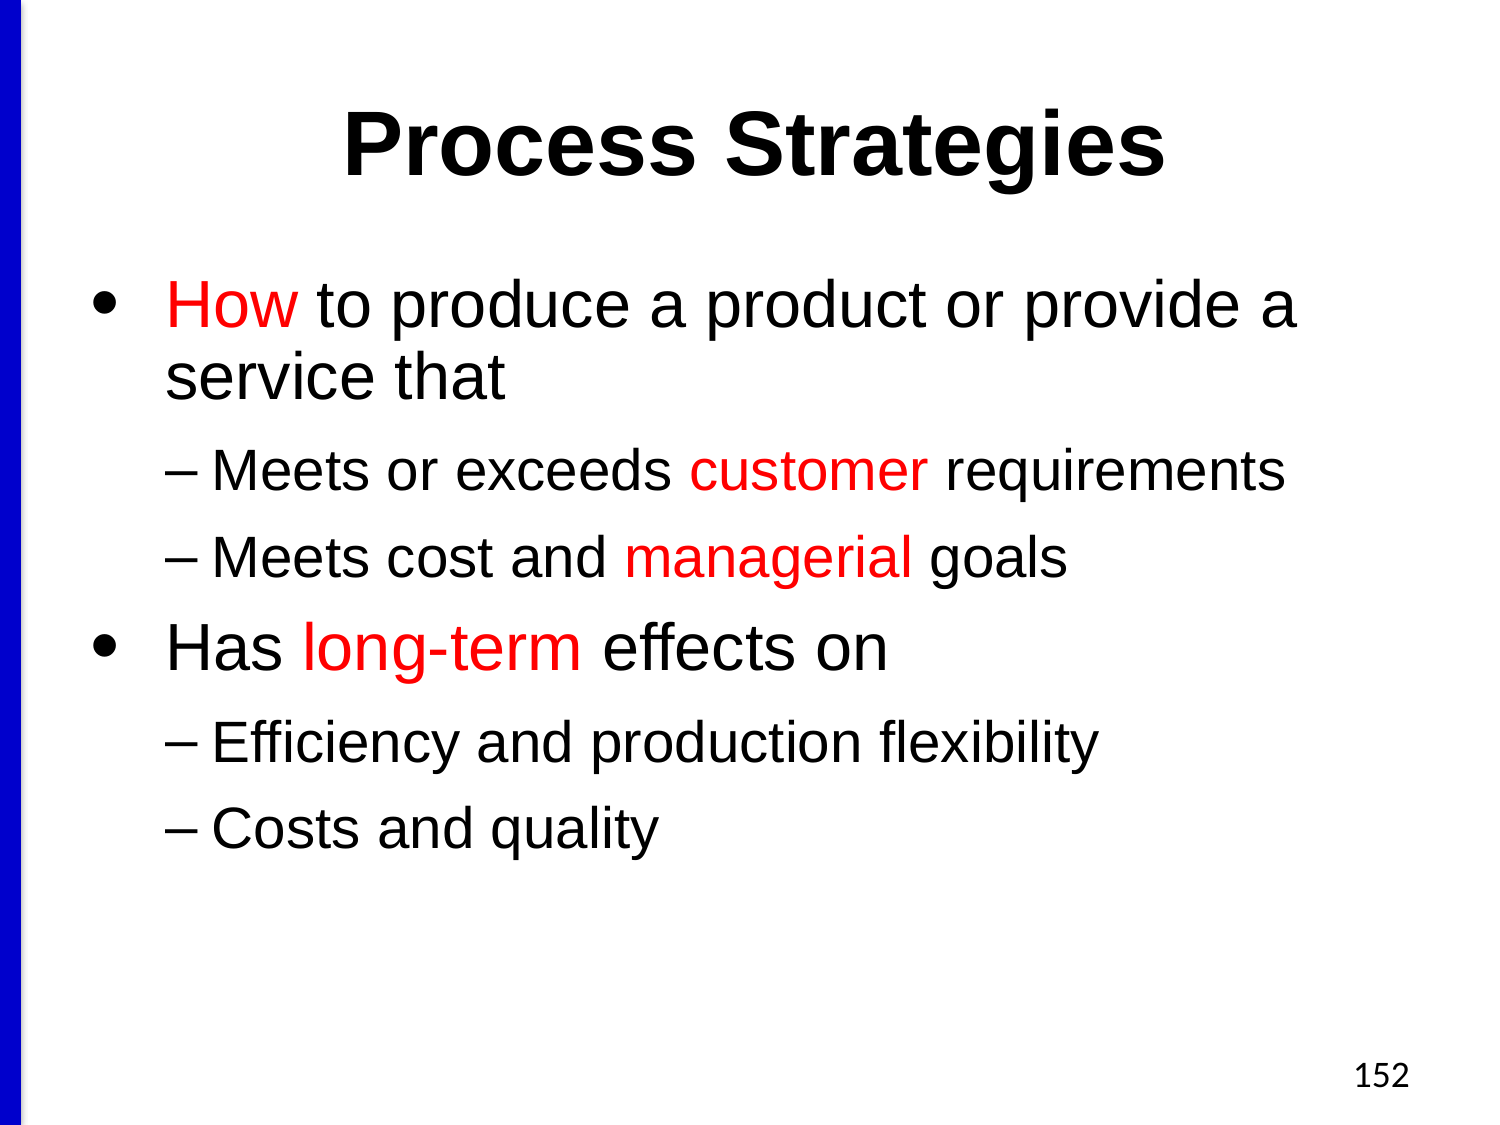

# Process Strategies
How to produce a product or provide a service that
Meets or exceeds customer requirements
Meets cost and managerial goals
Has long-term effects on
Efficiency and production flexibility
Costs and quality
152